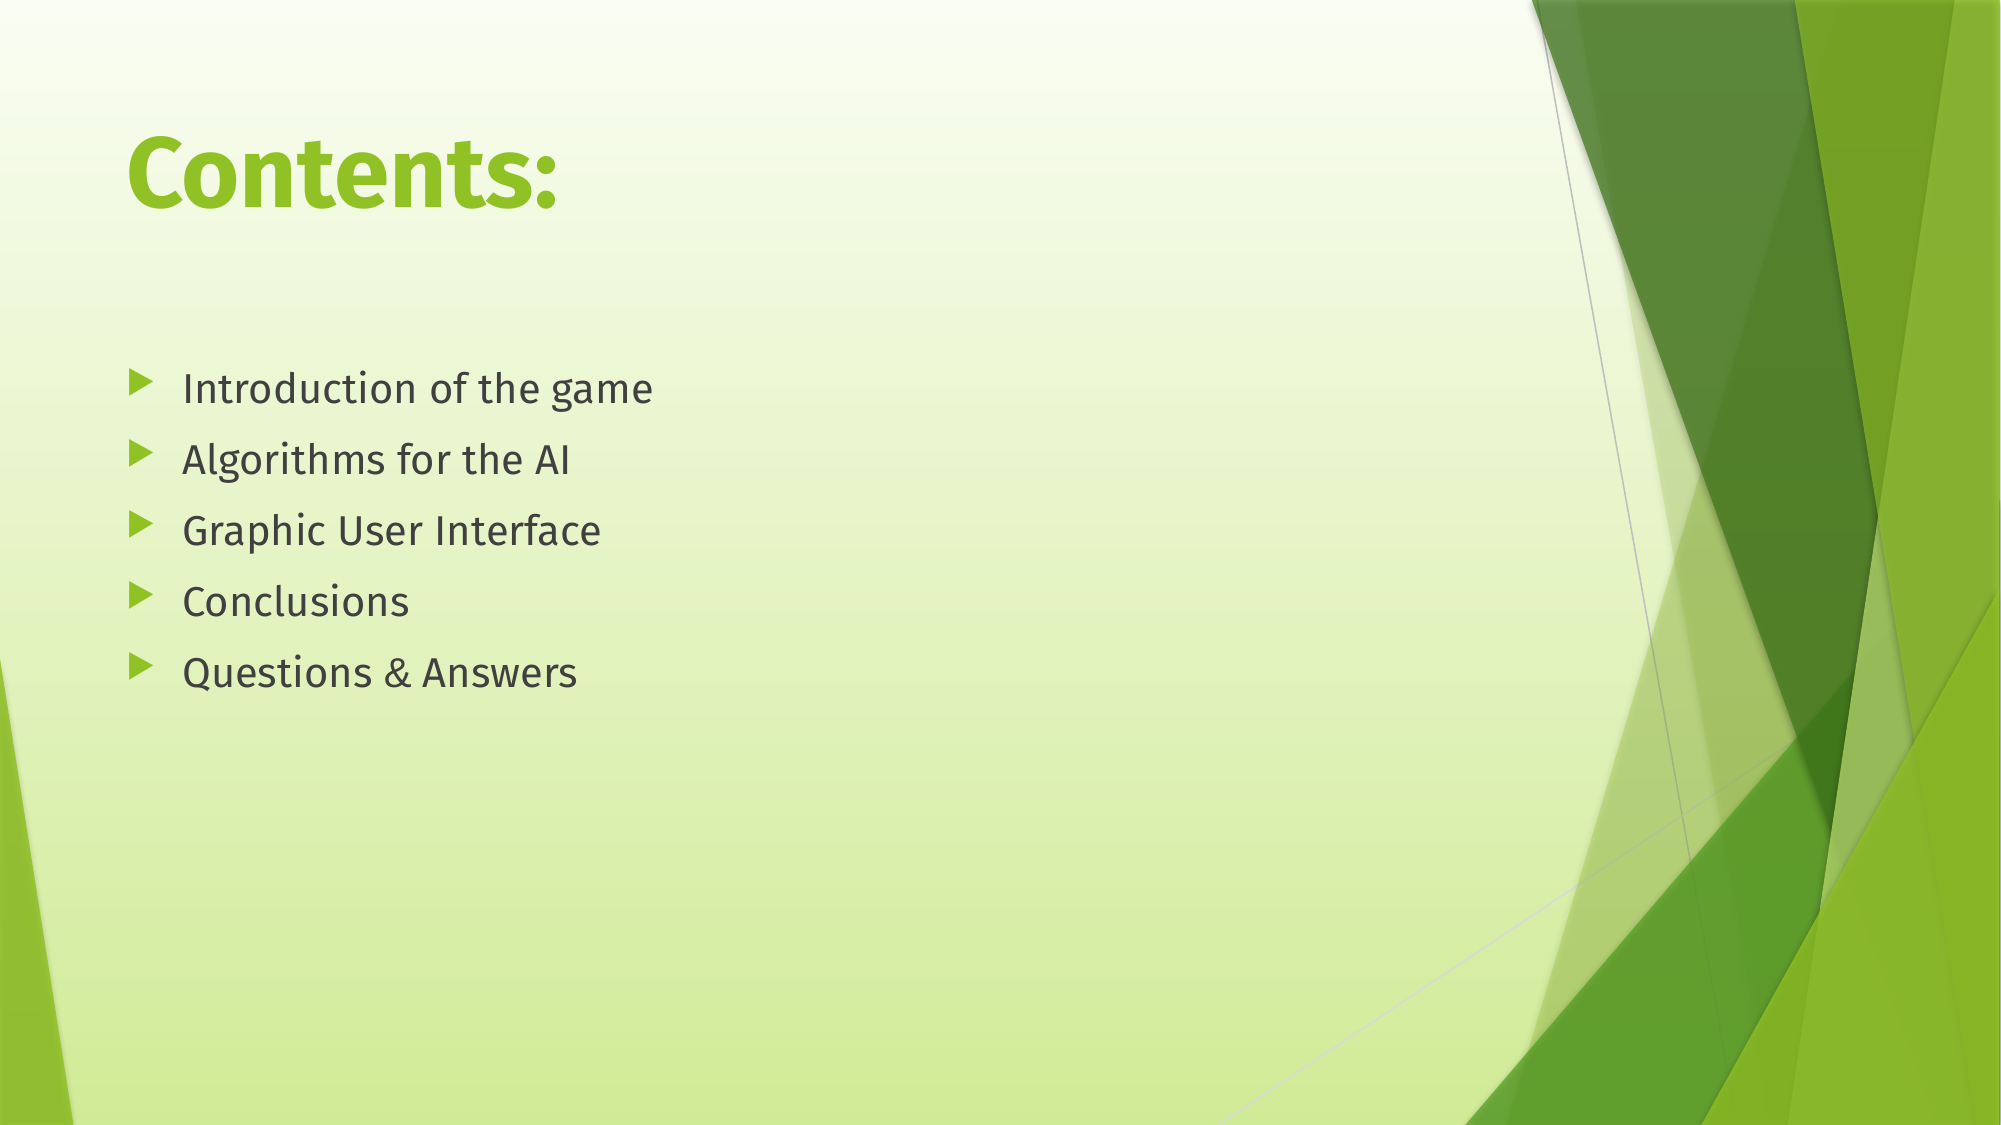

# Contents:
Introduction of the game
Algorithms for the AI
Graphic User Interface
Conclusions
Questions & Answers